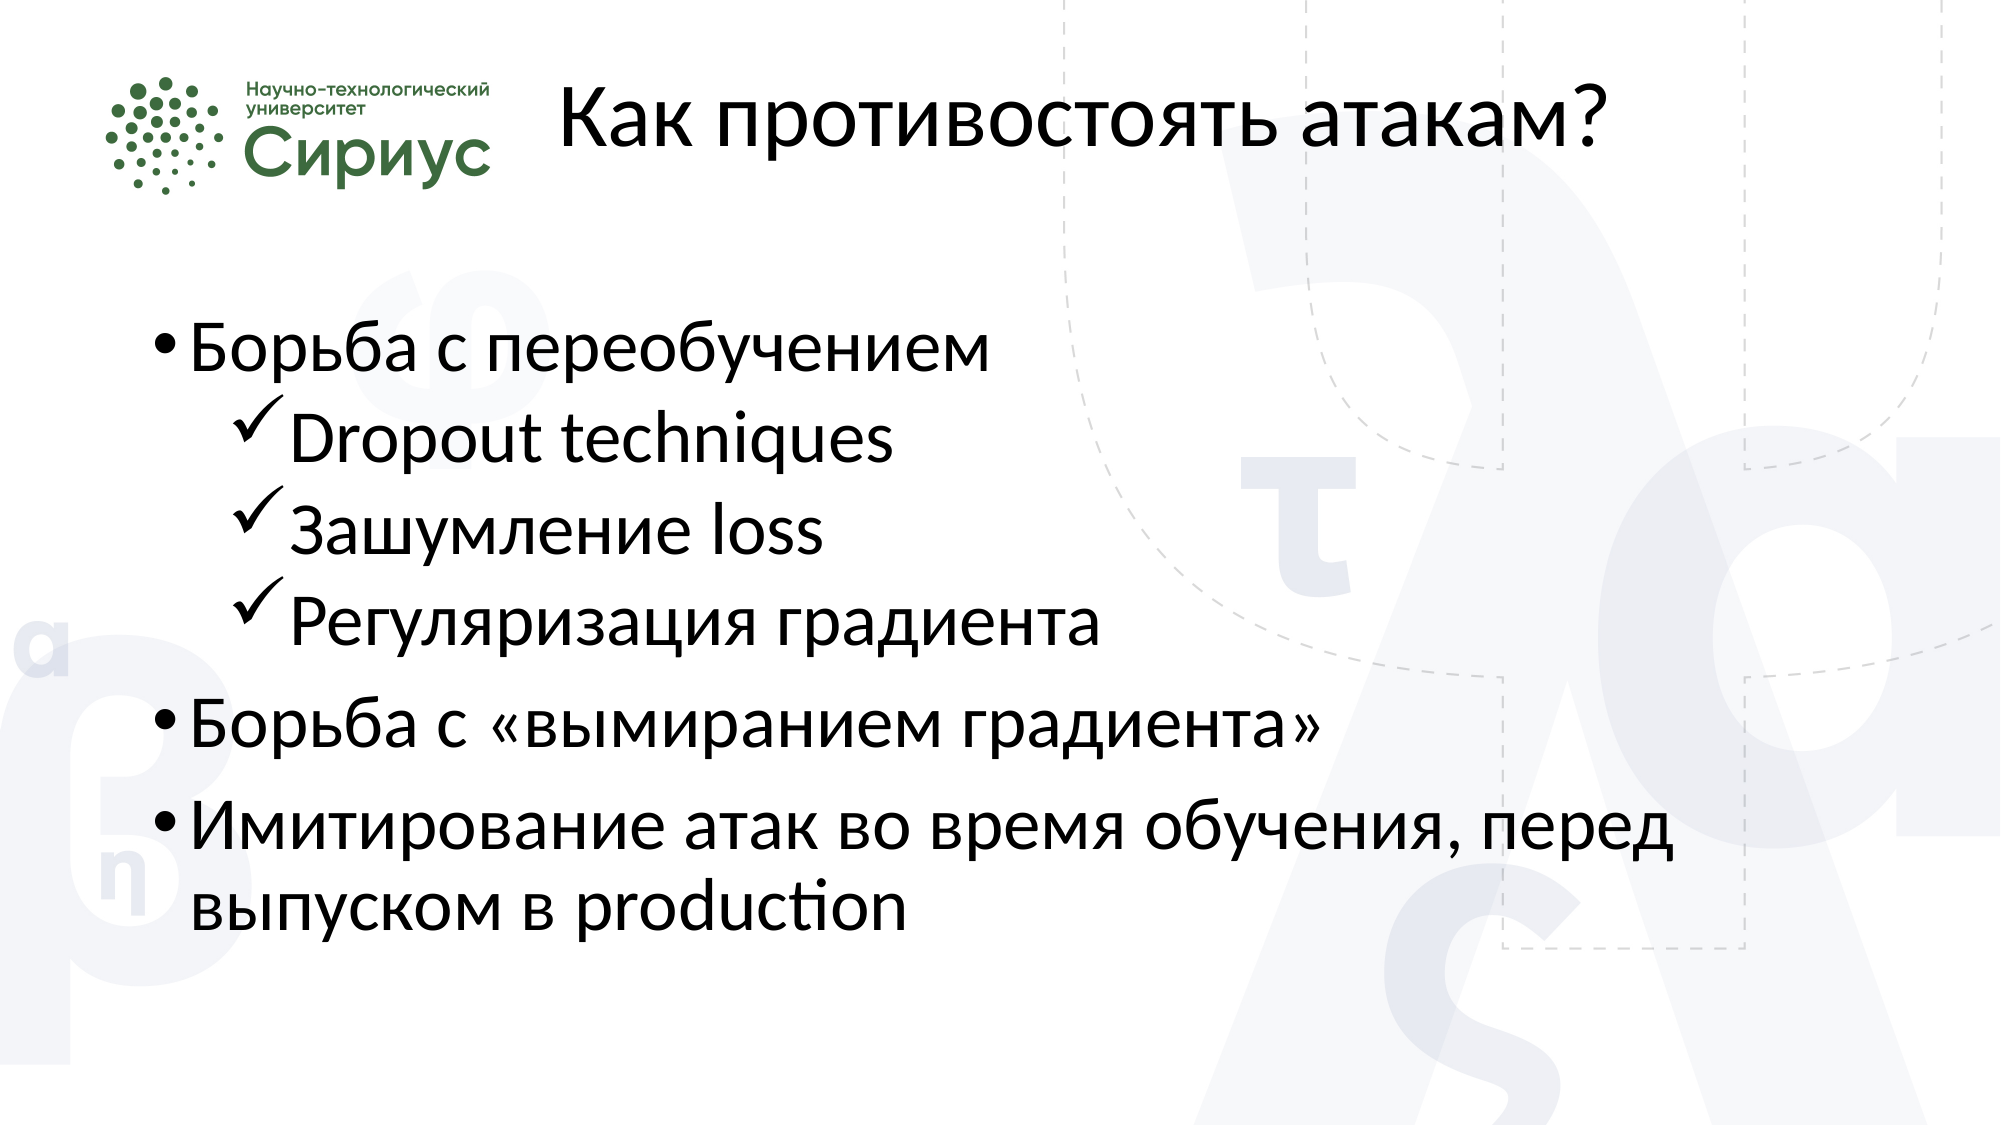

Как противостоять атакам?
Борьба с переобучением
Dropout techniques
Зашумление loss
Регуляризация градиента
Борьба с «вымиранием градиента»
Имитирование атак во время обучения, перед выпуском в production